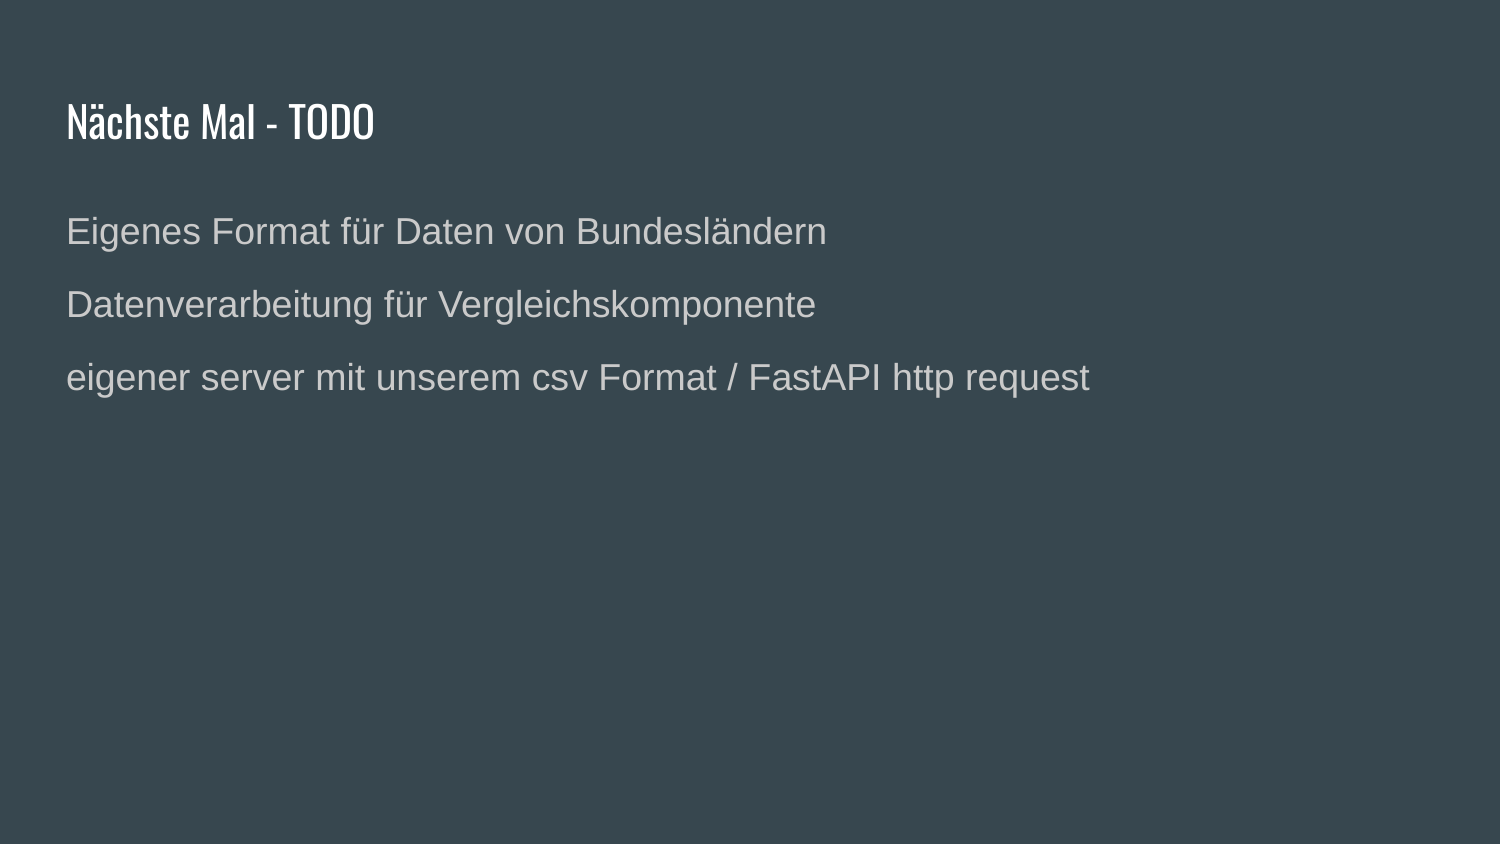

# Nächste Mal - TODO
Eigenes Format für Daten von Bundesländern
Datenverarbeitung für Vergleichskomponente
eigener server mit unserem csv Format / FastAPI http request